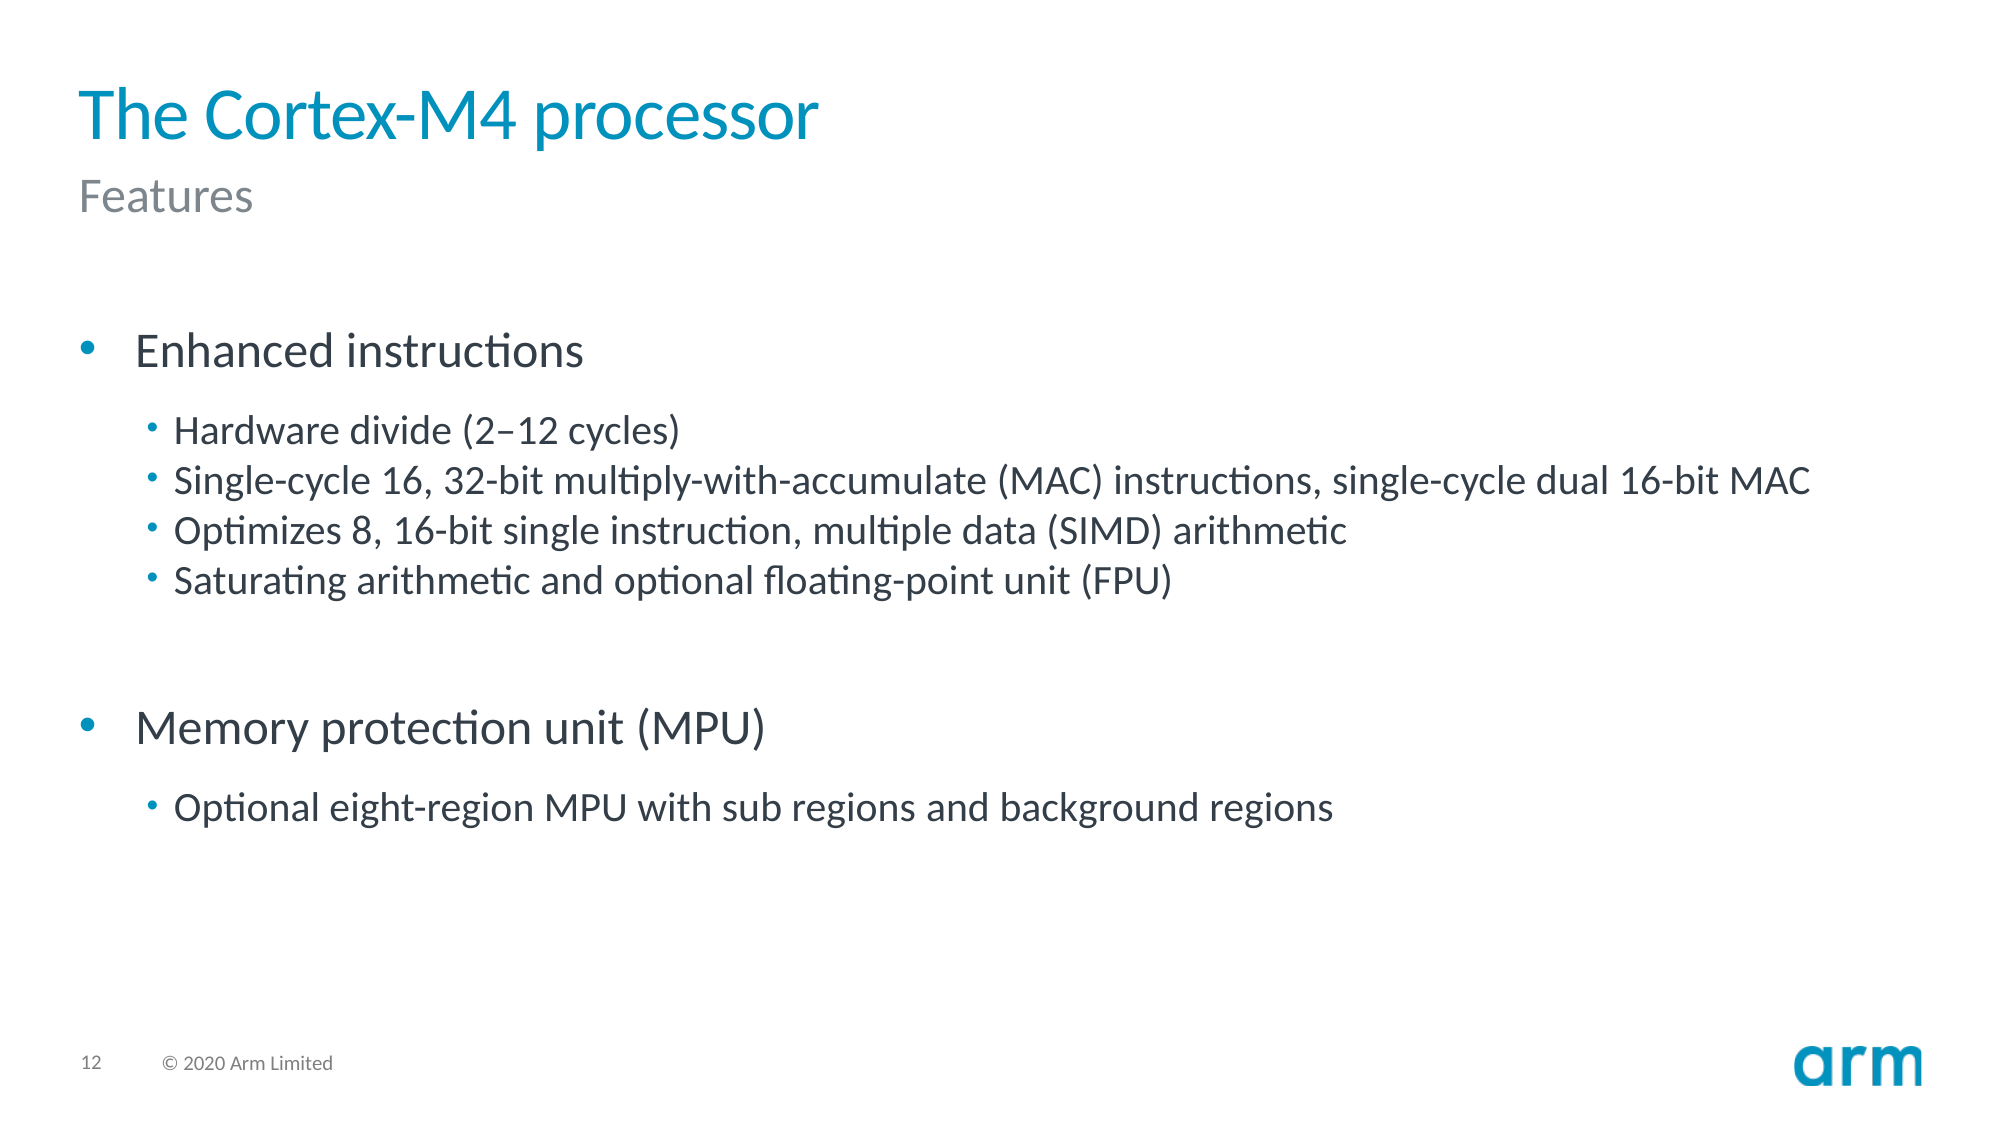

# The Cortex-M4 processor
Features

Enhanced instructions
Hardware divide (2–12 cycles)
Single-cycle 16, 32-bit multiply-with-accumulate (MAC) instructions, single-cycle dual 16-bit MAC
Optimizes 8, 16-bit single instruction, multiple data (SIMD) arithmetic
Saturating arithmetic and optional floating-point unit (FPU)

Memory protection unit (MPU)
Optional eight-region MPU with sub regions and background regions